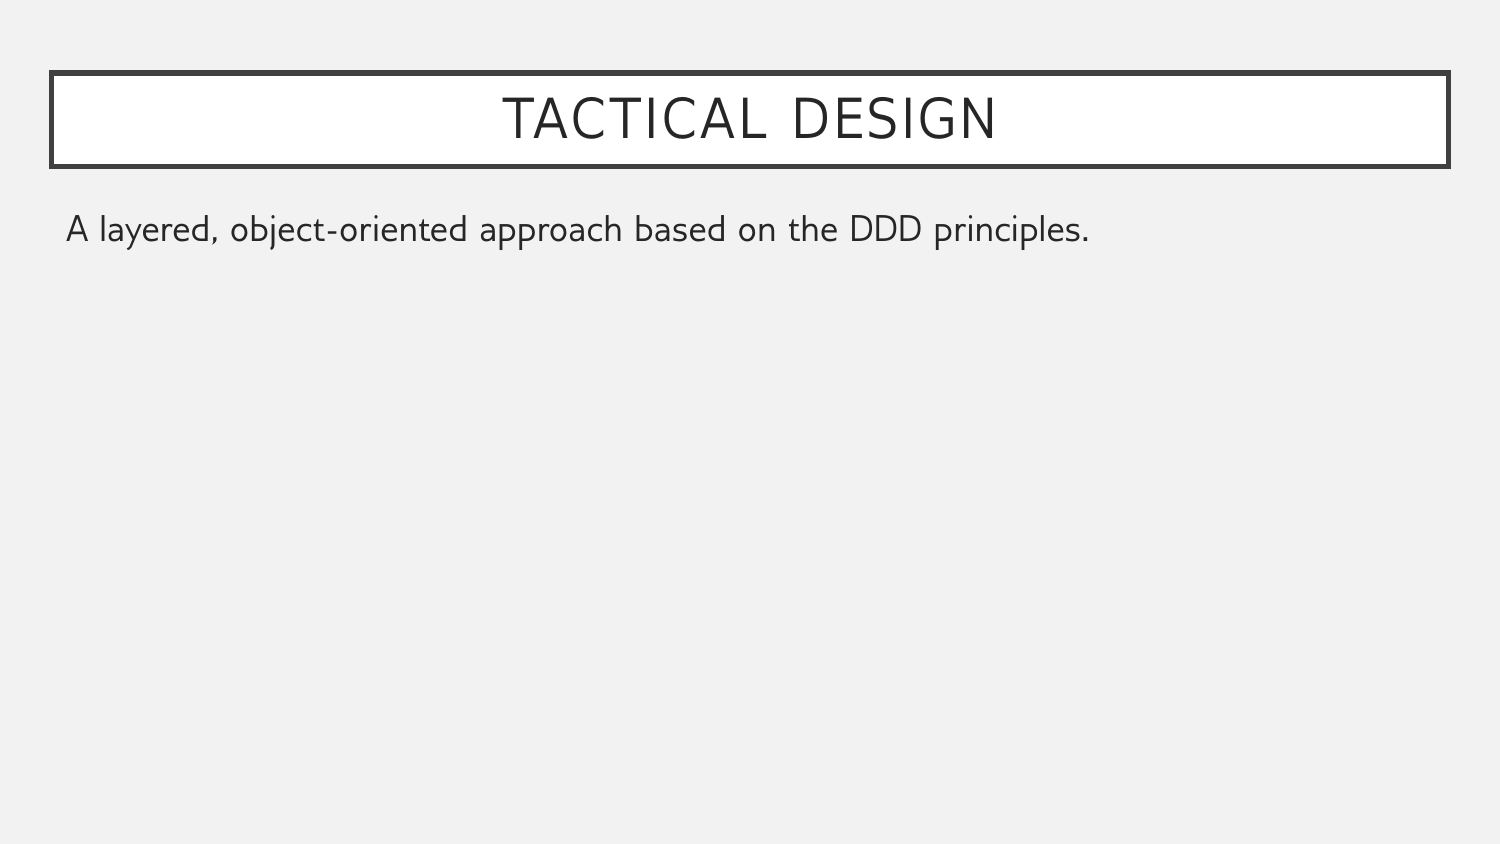

# Tactical Design
A layered, object-oriented approach based on the DDD principles.